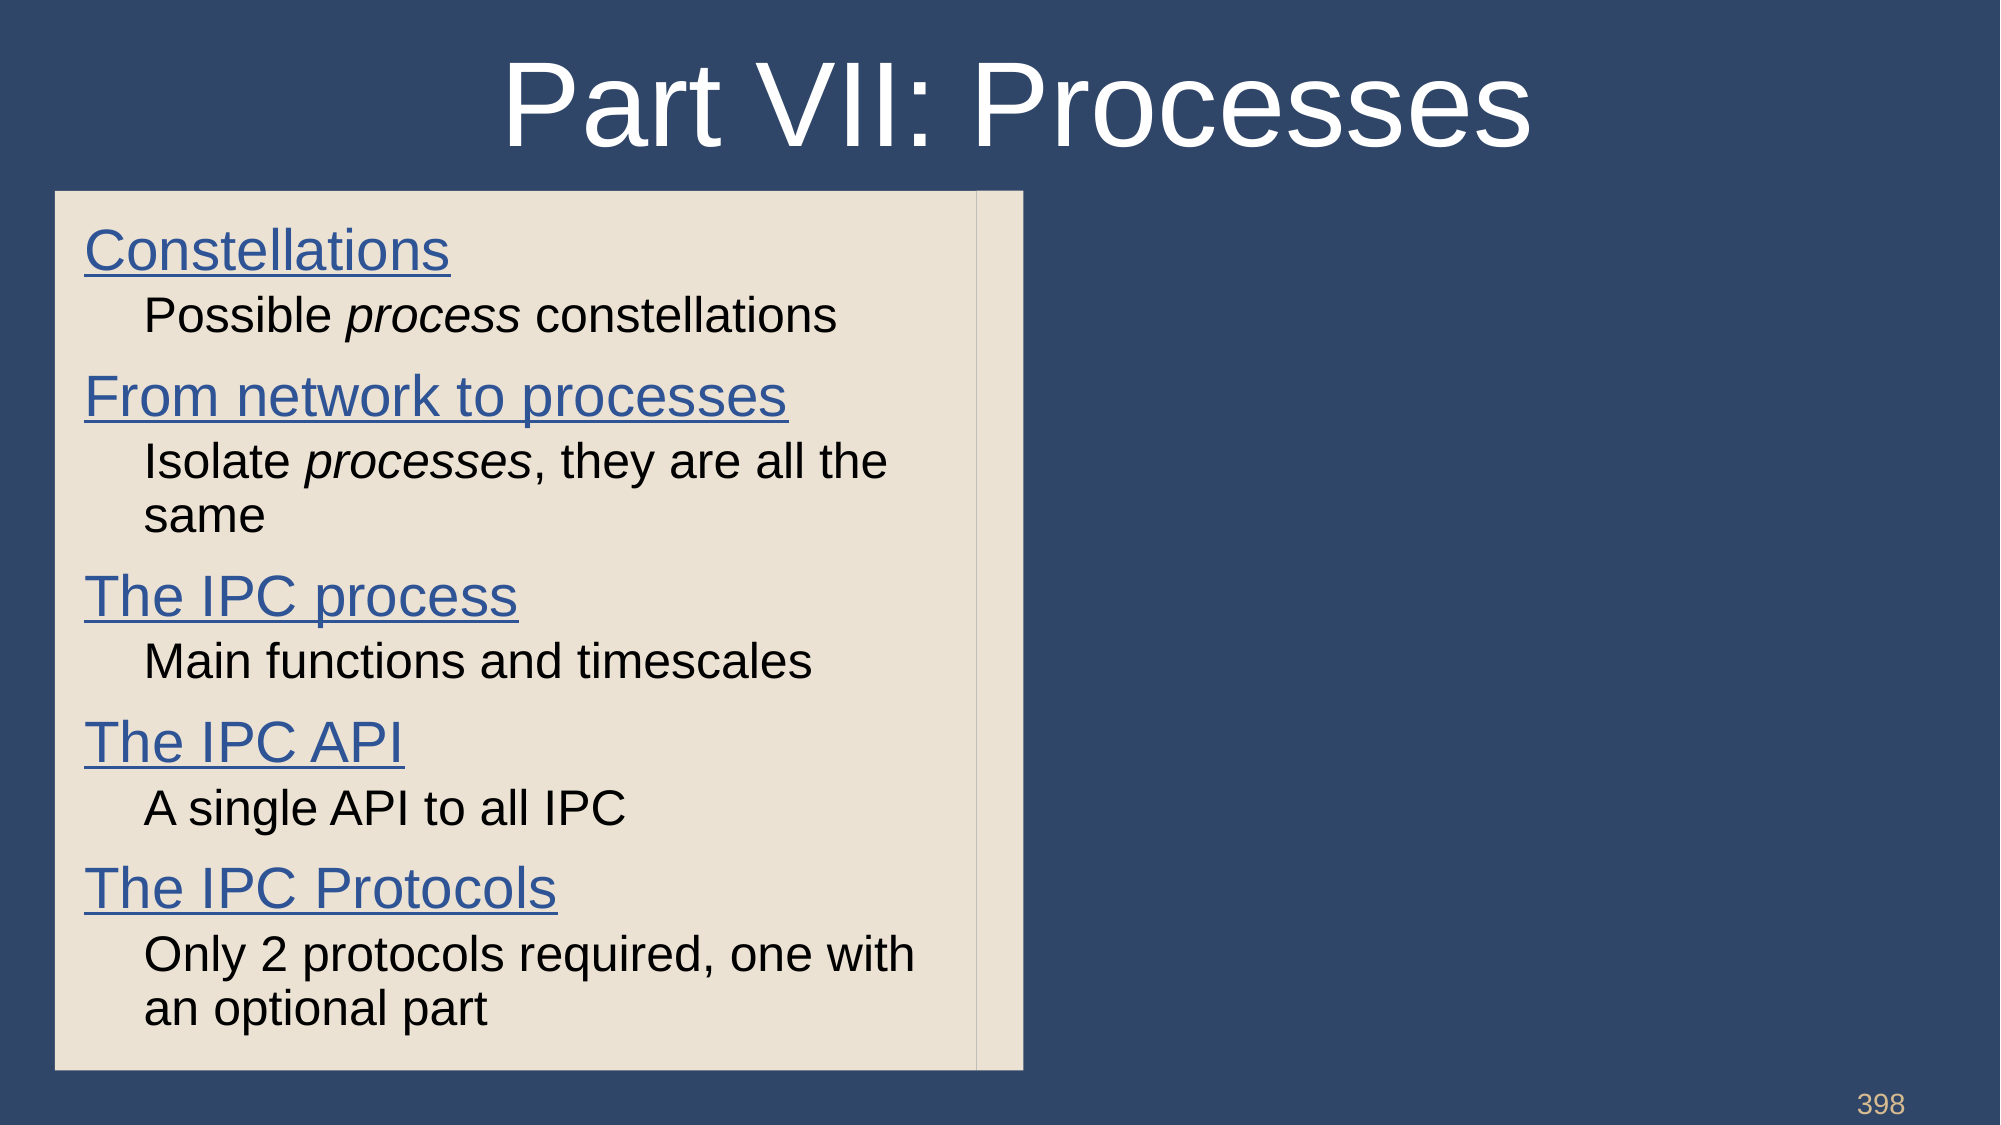

# Part VII: Processes
Constellations
Possible process constellations
From network to processes
Isolate processes, they are all the same
The IPC process
Main functions and timescales
The IPC API
A single API to all IPC
The IPC Protocols
Only 2 protocols required, one with an optional part